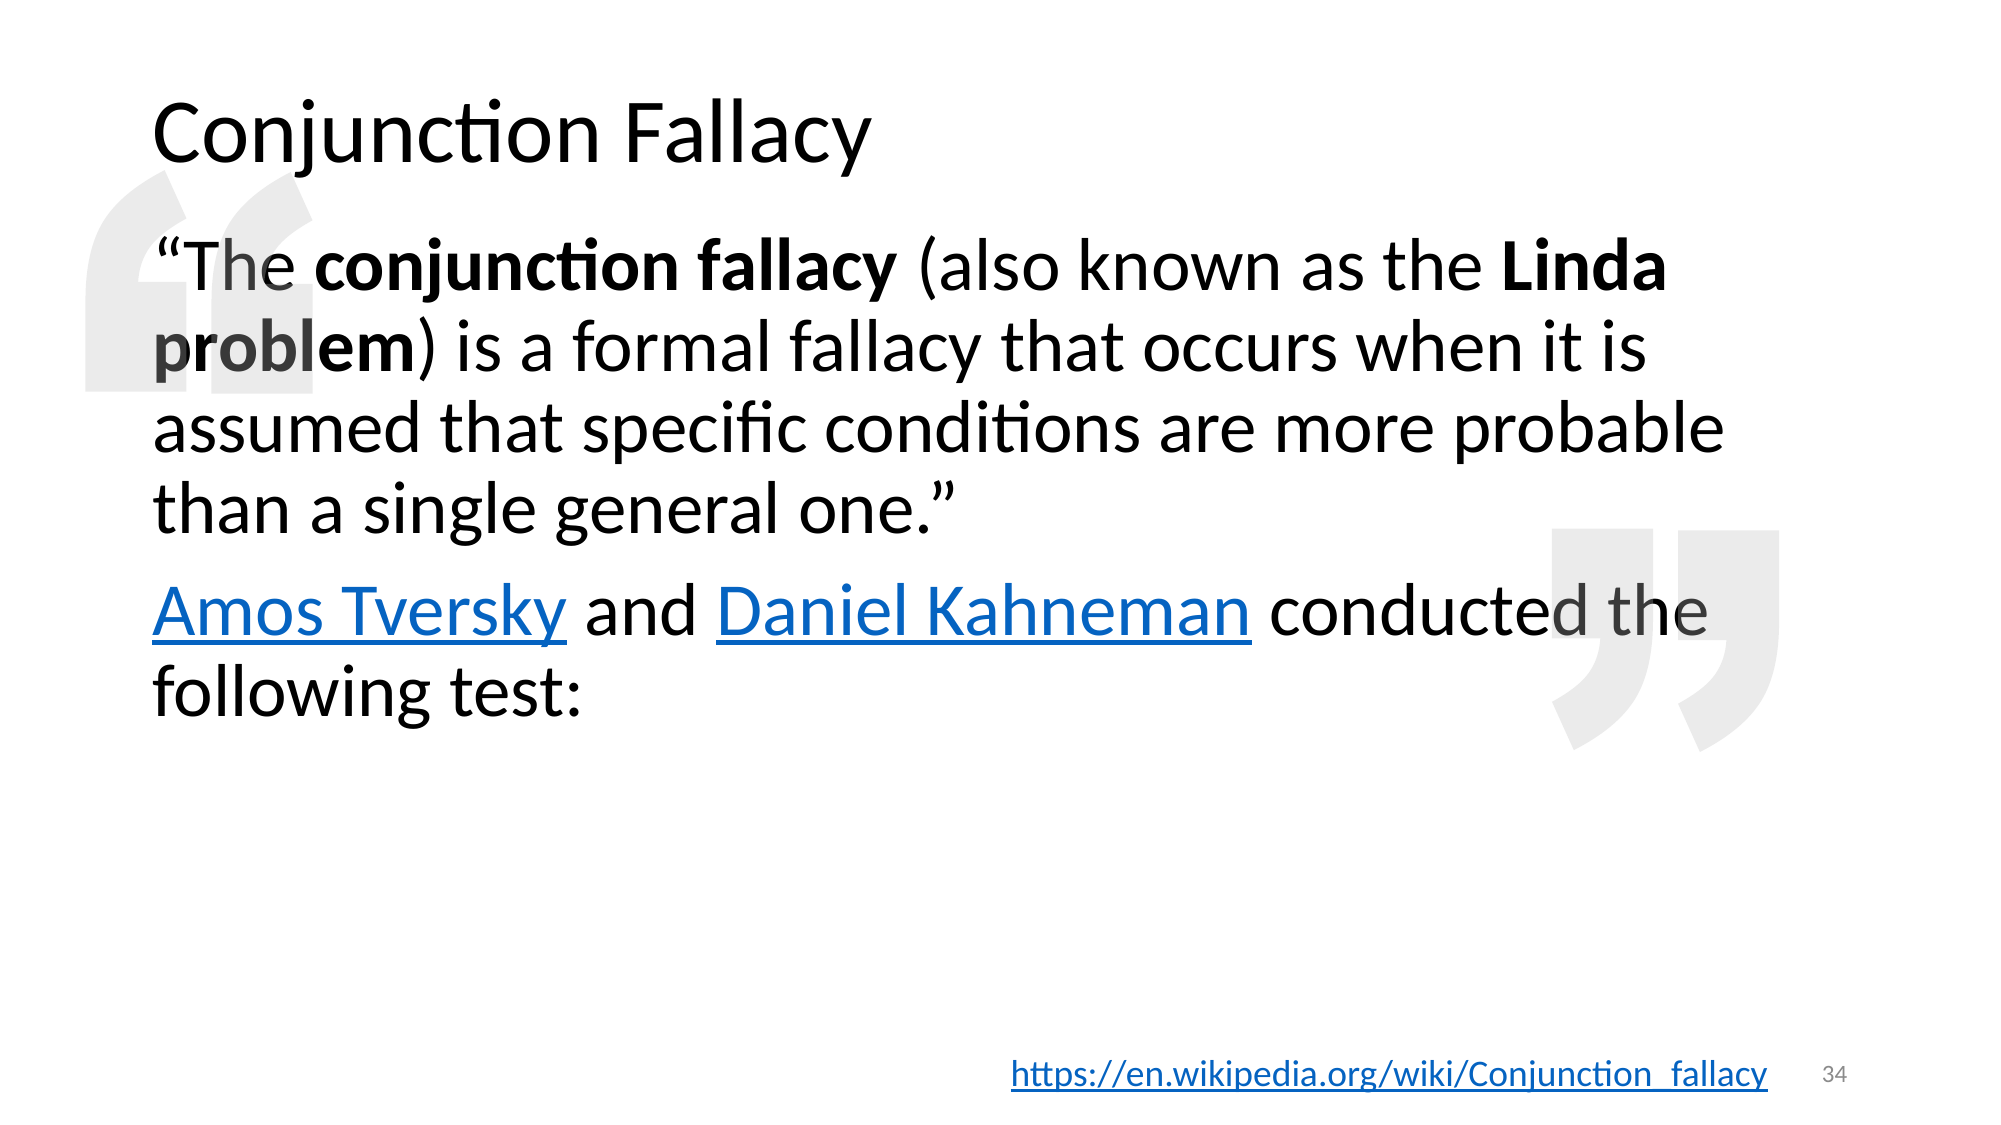

# Conjunction Fallacy

“The conjunction fallacy (also known as the Linda problem) is a formal fallacy that occurs when it is assumed that specific conditions are more probable than a single general one.”
Amos Tversky and Daniel Kahneman conducted the following test:

https://en.wikipedia.org/wiki/Conjunction_fallacy
34